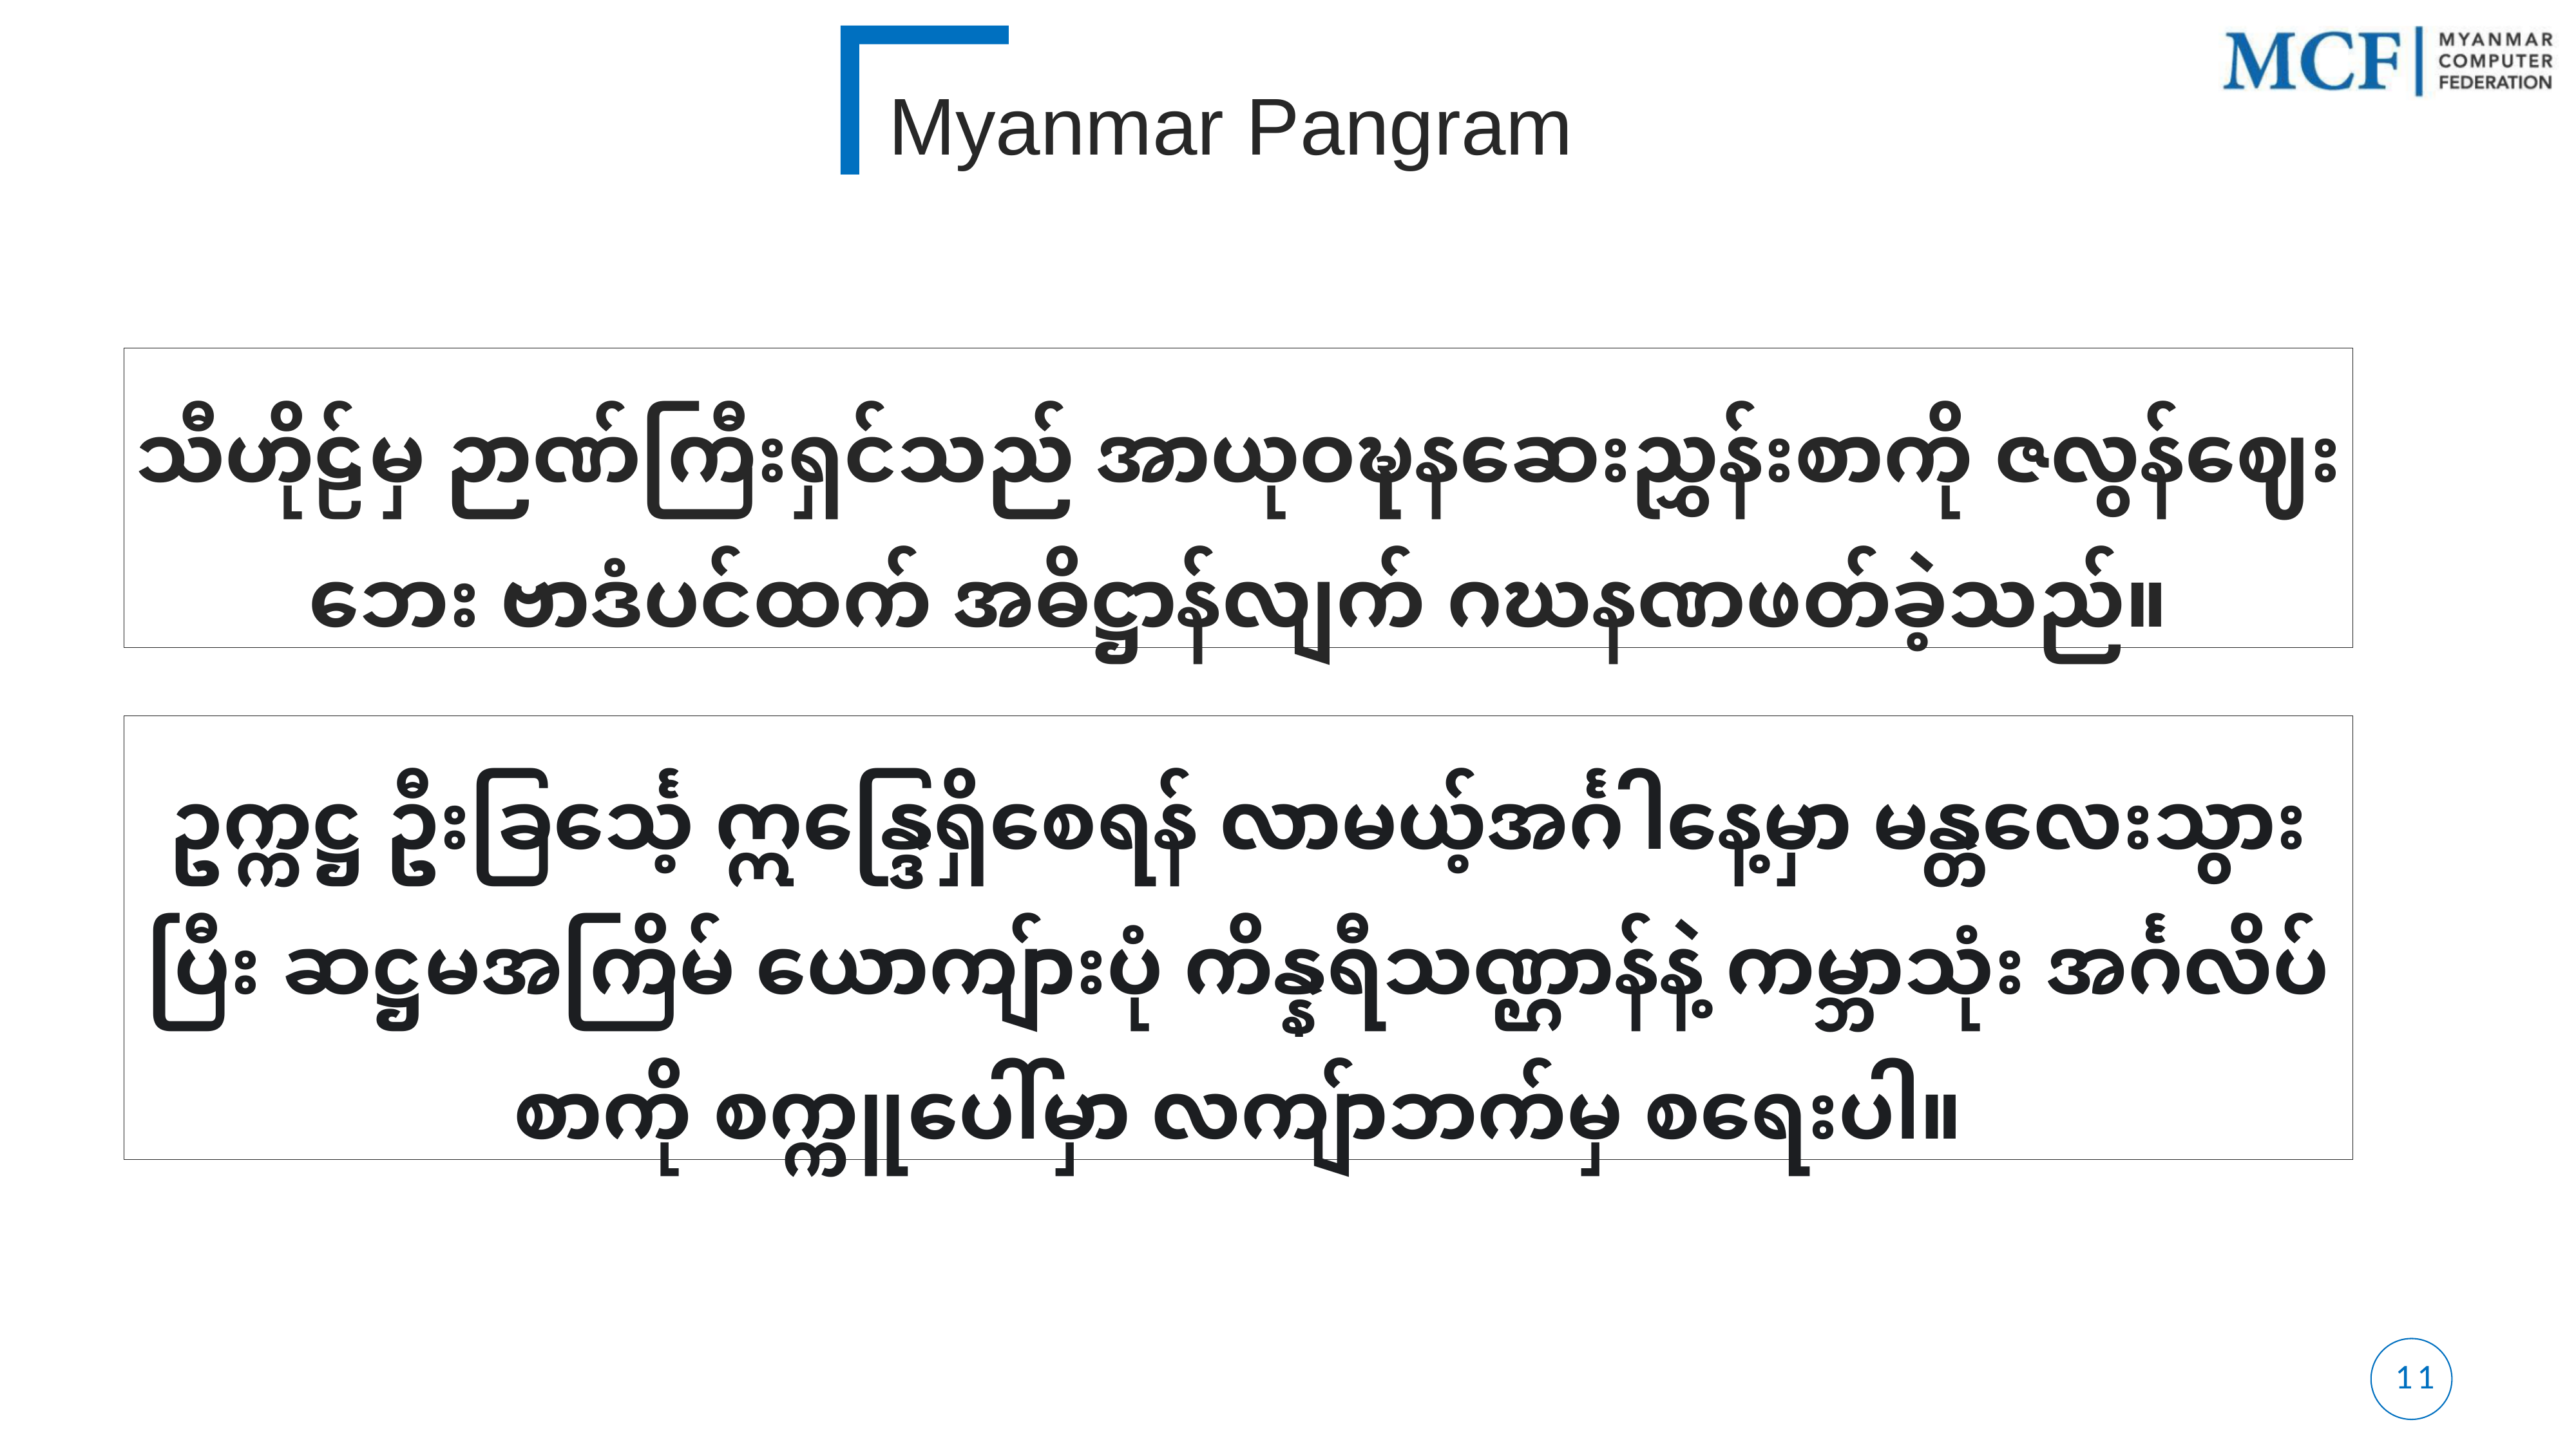

Myanmar Pangram
သီဟိုဠ်မှ ဉာဏ်ကြီးရှင်သည် အာယုဝဍ္ဎနဆေးညွှန်းစာကို ဇလွန်ဈေးဘေး ဗာဒံပင်ထက် အဓိဋ္ဌာန်လျက် ဂဃနဏဖတ်ခဲ့သည်။
ဥက္ကဋ္ဌ ဦးခြင်္သေ့ ဣန္ဒြေရှိစေရန် လာမယ့်အင်္ဂါနေ့မှာ မန္တလေးသွားပြီး ဆဋ္ဌမအကြိမ် ယောကျ်ားပုံ ကိန္နရီသဏ္ဌာန်နဲ့ ကမ္ဘာသုံး အင်္ဂလိပ်စာကို စက္ကူပေါ်မှာ လကျ်ာဘက်မှ စရေးပါ။